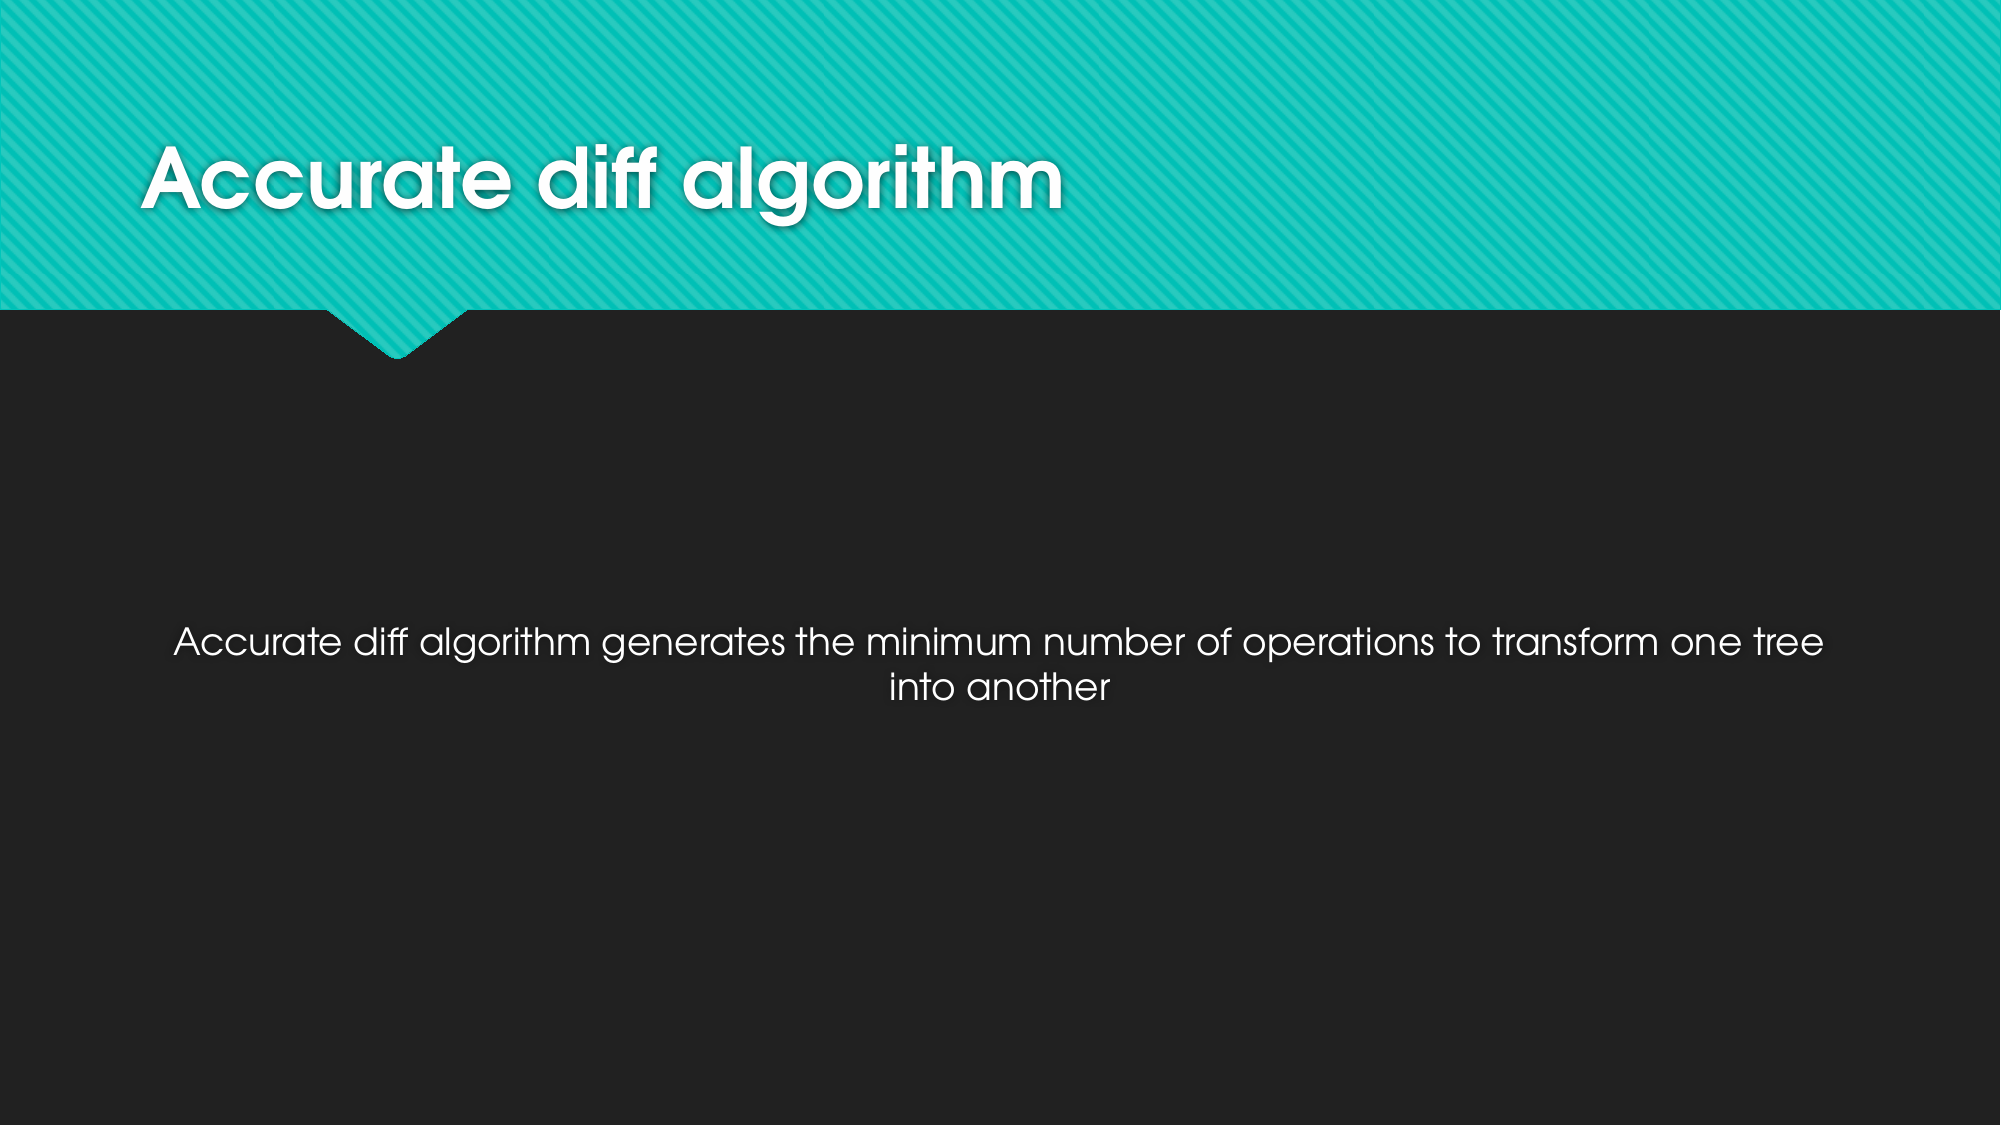

# Accurate diff algorithm
Accurate diff algorithm generates the minimum number of operations to transform one tree into another